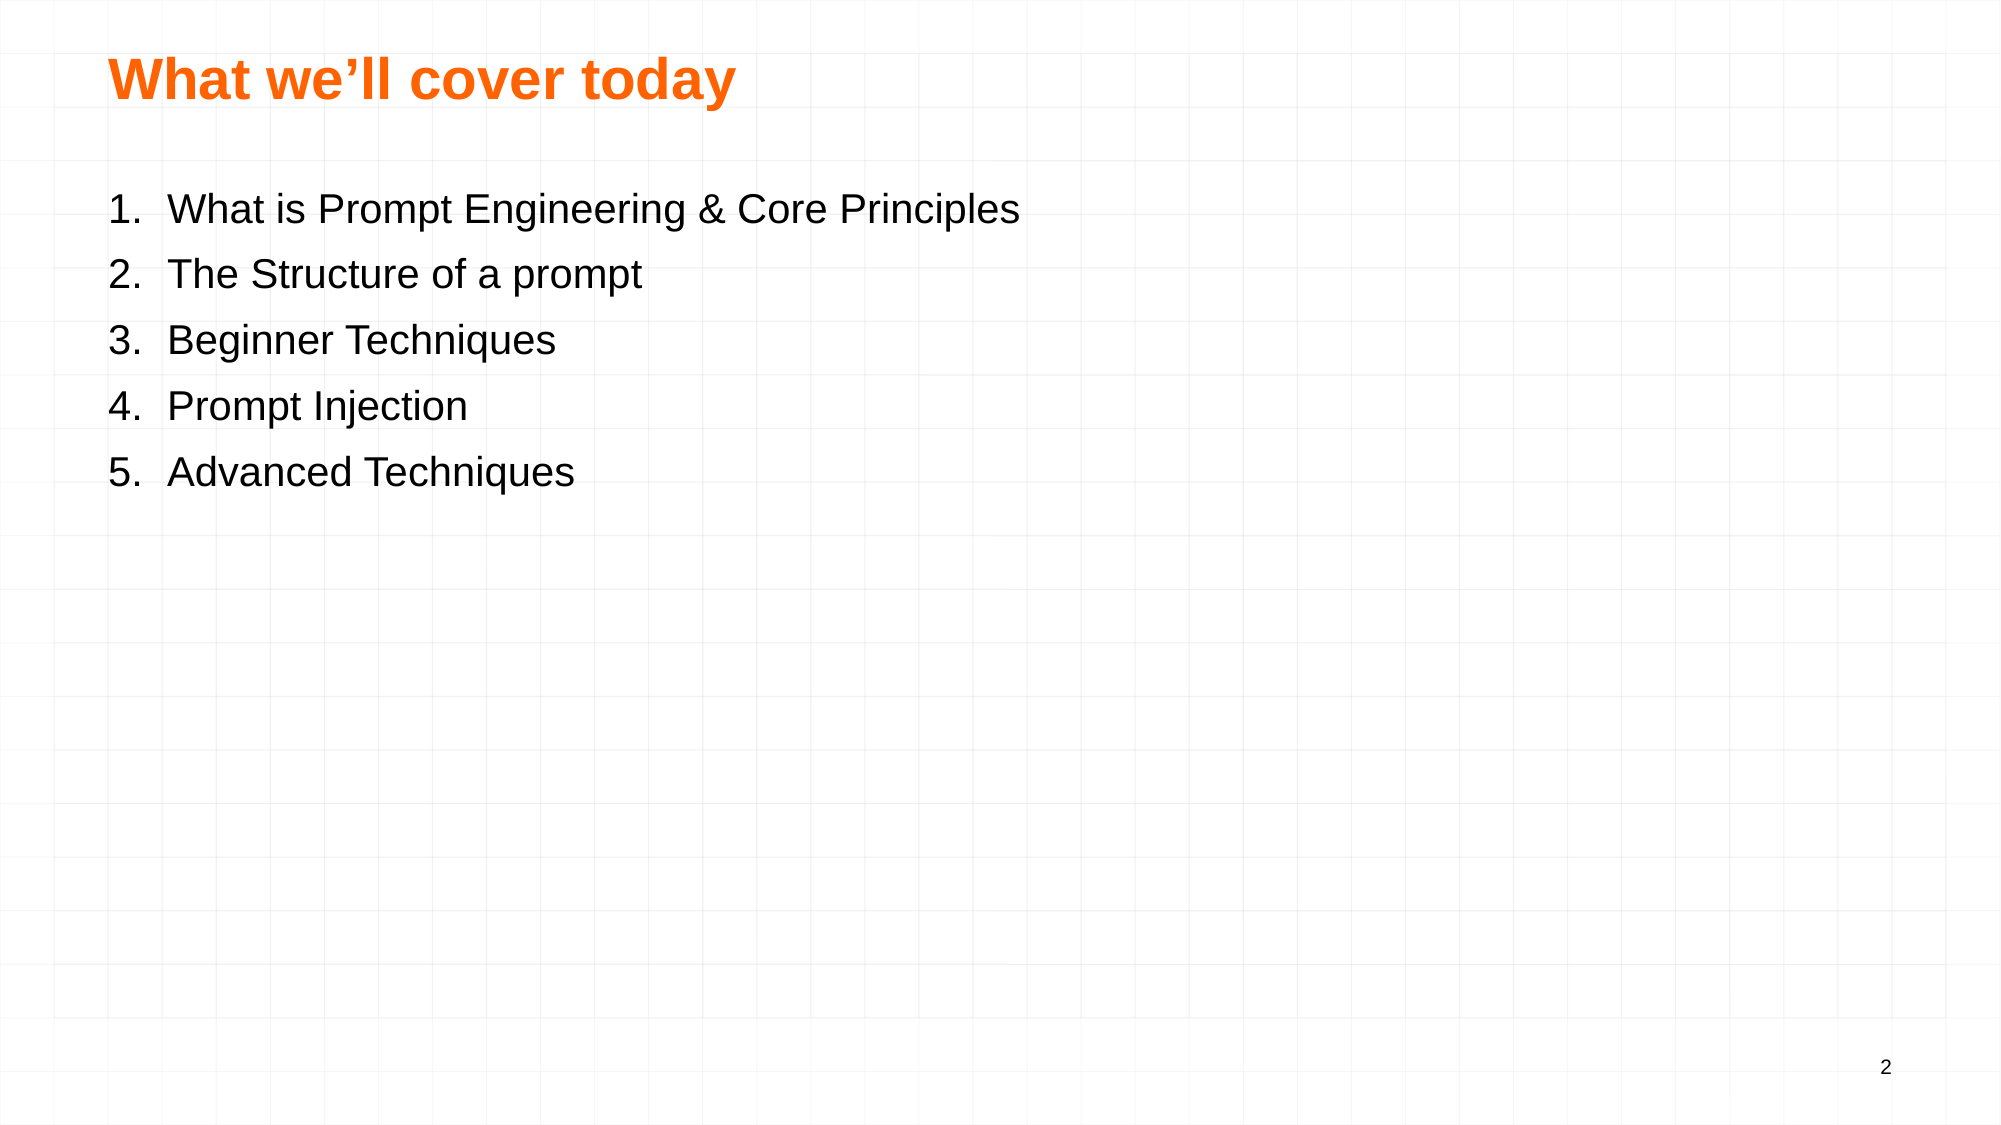

# What we’ll cover today
What is Prompt Engineering & Core Principles
The Structure of a prompt
Beginner Techniques
Prompt Injection
Advanced Techniques
2